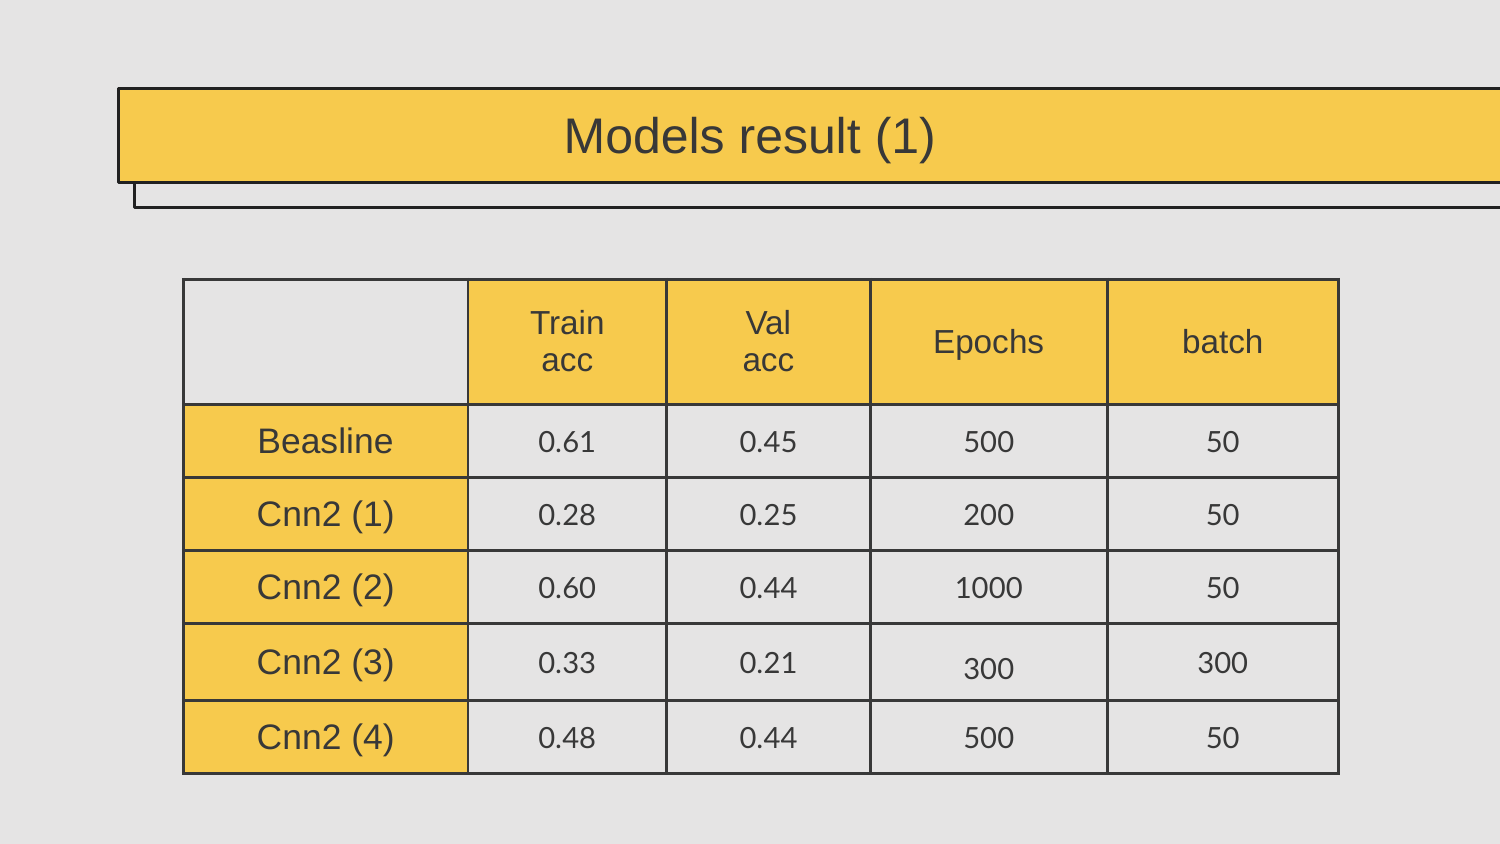

# Models result (1)
|  | Train acc | Val acc | Epochs | batch |
| --- | --- | --- | --- | --- |
| Beasline | 0.61 | 0.45 | 500 | 50 |
| Cnn2 (1) | 0.28 | 0.25 | 200 | 50 |
| Cnn2 (2) | 0.60 | 0.44 | 1000 | 50 |
| Cnn2 (3) | 0.33 | 0.21 | 300 | 300 |
| Cnn2 (4) | 0.48 | 0.44 | 500 | 50 |